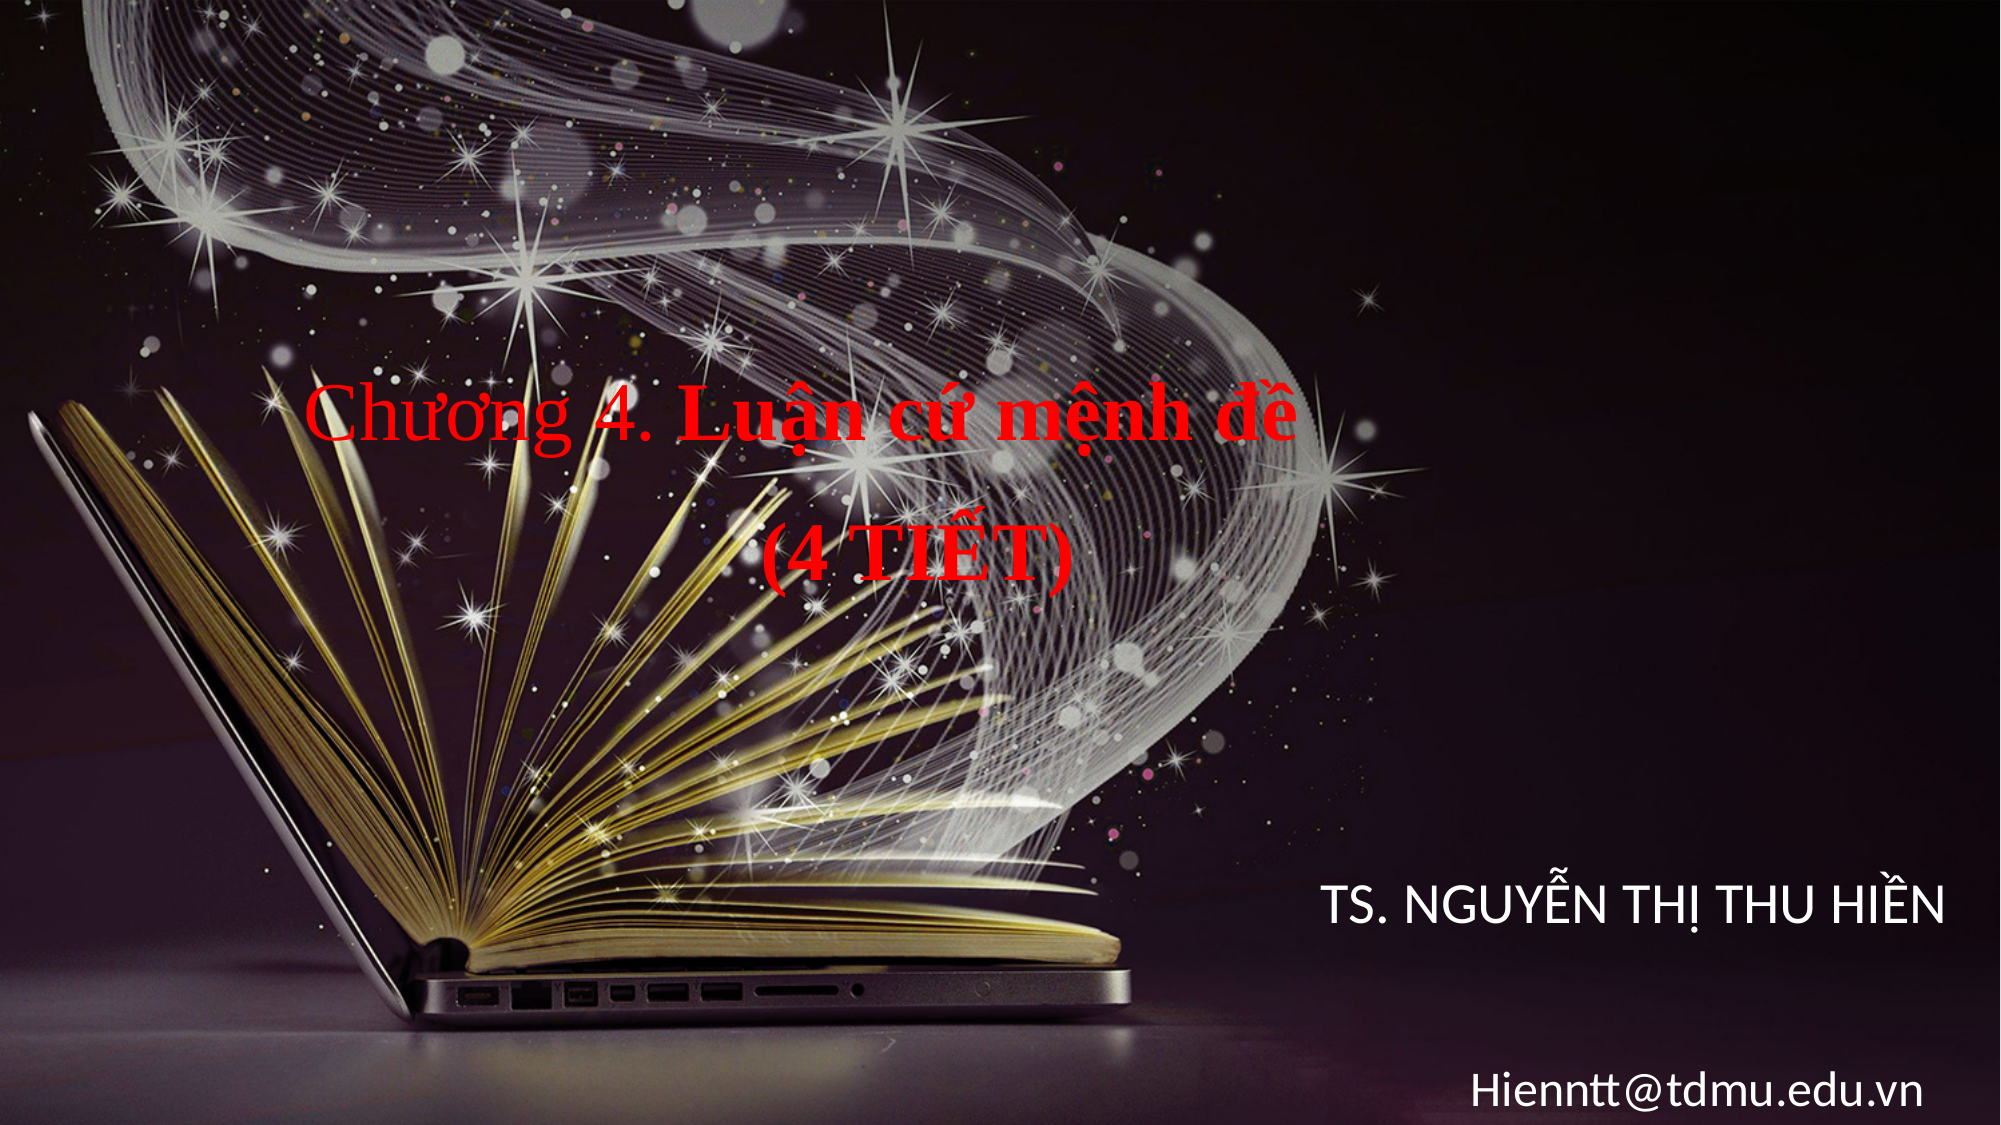

Chương 4. Luận cứ mệnh đề
                      (4 TIẾT)
TS. NGUYỄN THỊ THU HIỀN
Hienntt@tdmu.edu.vn